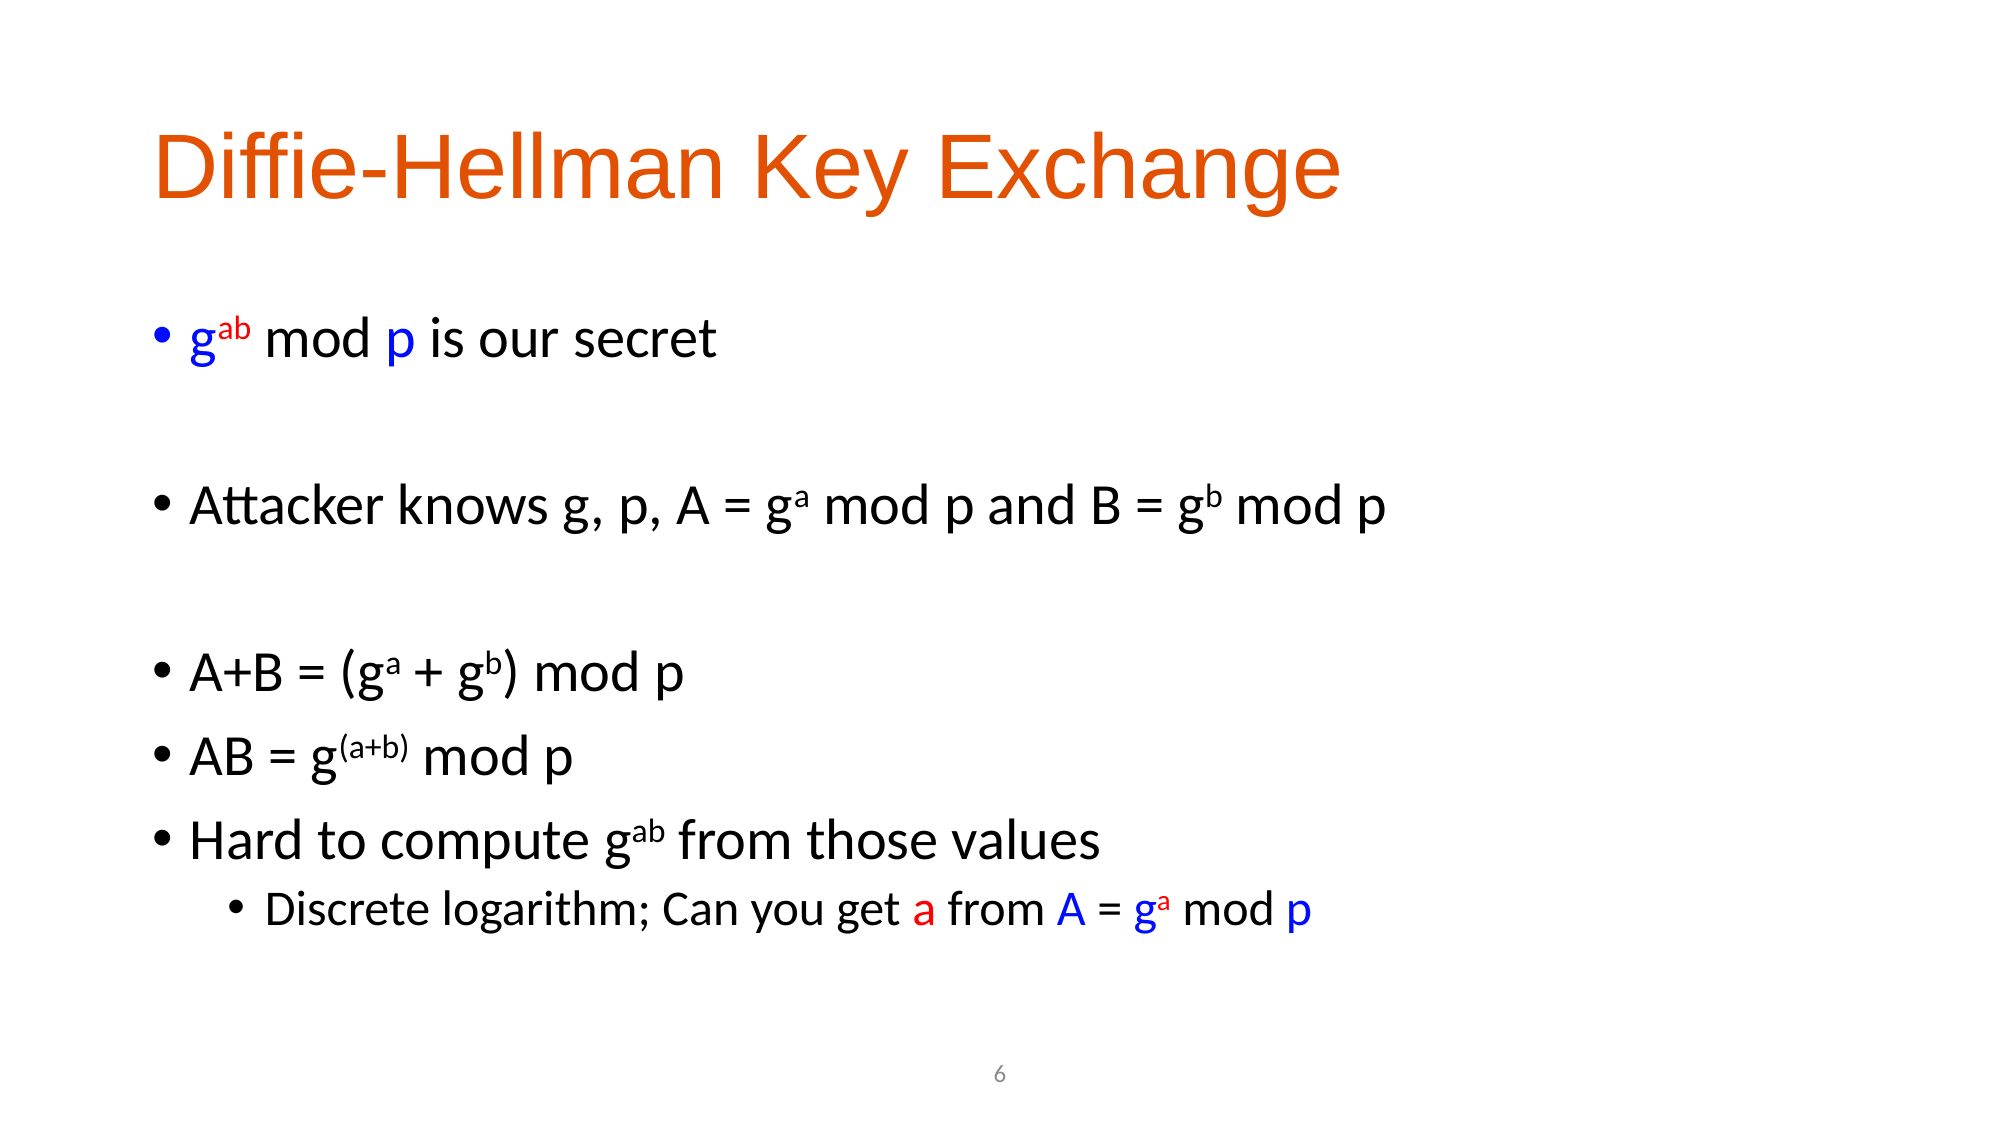

# Diffie-Hellman Key Exchange
gab mod p is our secret

Attacker knows g, p, A = ga mod p and B = gb mod p

A+B = (ga + gb) mod p
AB = g(a+b) mod p
Hard to compute gab from those values
Discrete logarithm; Can you get a from A = ga mod p
6